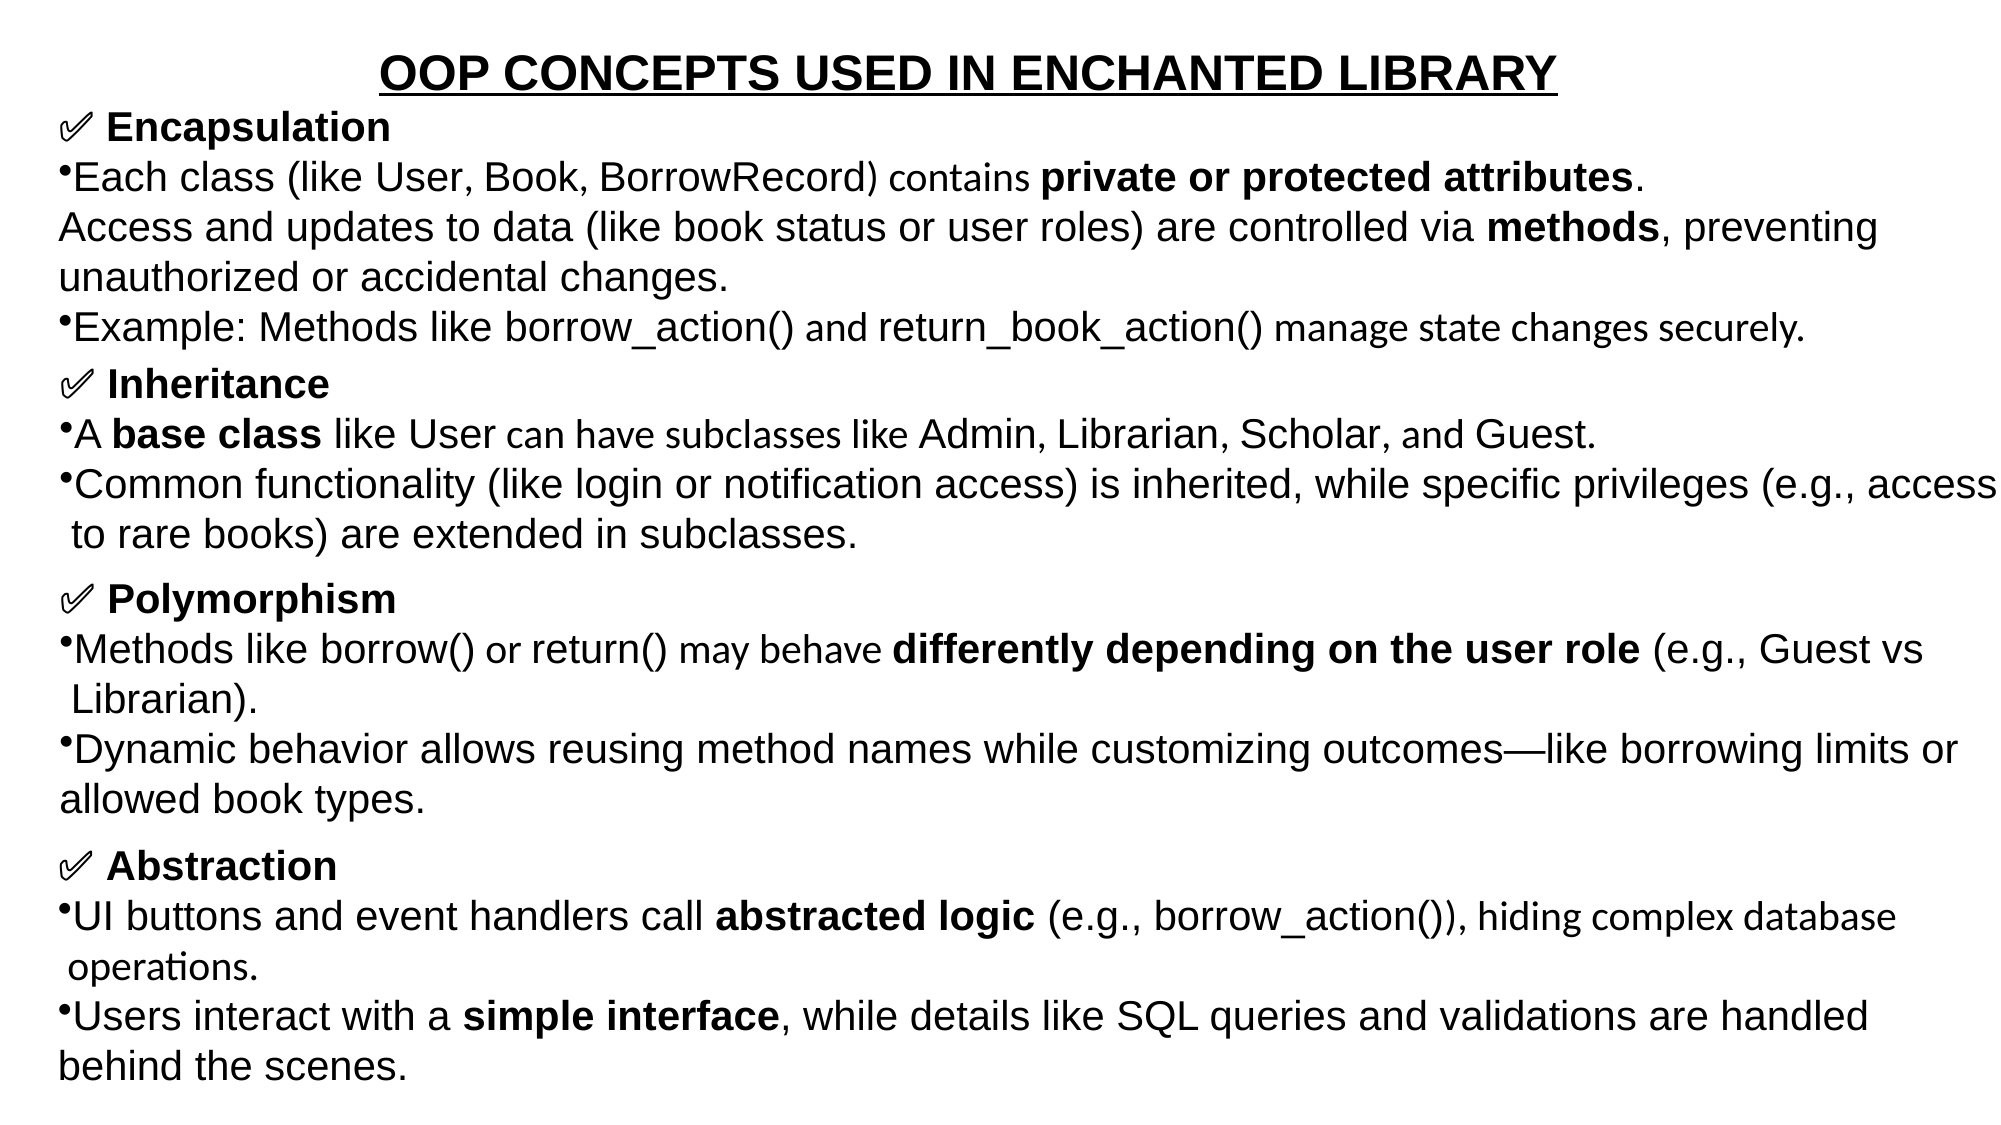

OOP CONCEPTS USED IN ENCHANTED LIBRARY
✅ Encapsulation
Each class (like User, Book, BorrowRecord) contains private or protected attributes.
Access and updates to data (like book status or user roles) are controlled via methods, preventing
unauthorized or accidental changes.
Example: Methods like borrow_action() and return_book_action() manage state changes securely.

✅ Inheritance
A base class like User can have subclasses like Admin, Librarian, Scholar, and Guest.
Common functionality (like login or notification access) is inherited, while specific privileges (e.g., access
 to rare books) are extended in subclasses.

✅ Polymorphism
Methods like borrow() or return() may behave differently depending on the user role (e.g., Guest vs
 Librarian).
Dynamic behavior allows reusing method names while customizing outcomes—like borrowing limits or
allowed book types.

✅ Abstraction
UI buttons and event handlers call abstracted logic (e.g., borrow_action()), hiding complex database
 operations.
Users interact with a simple interface, while details like SQL queries and validations are handled
behind the scenes.